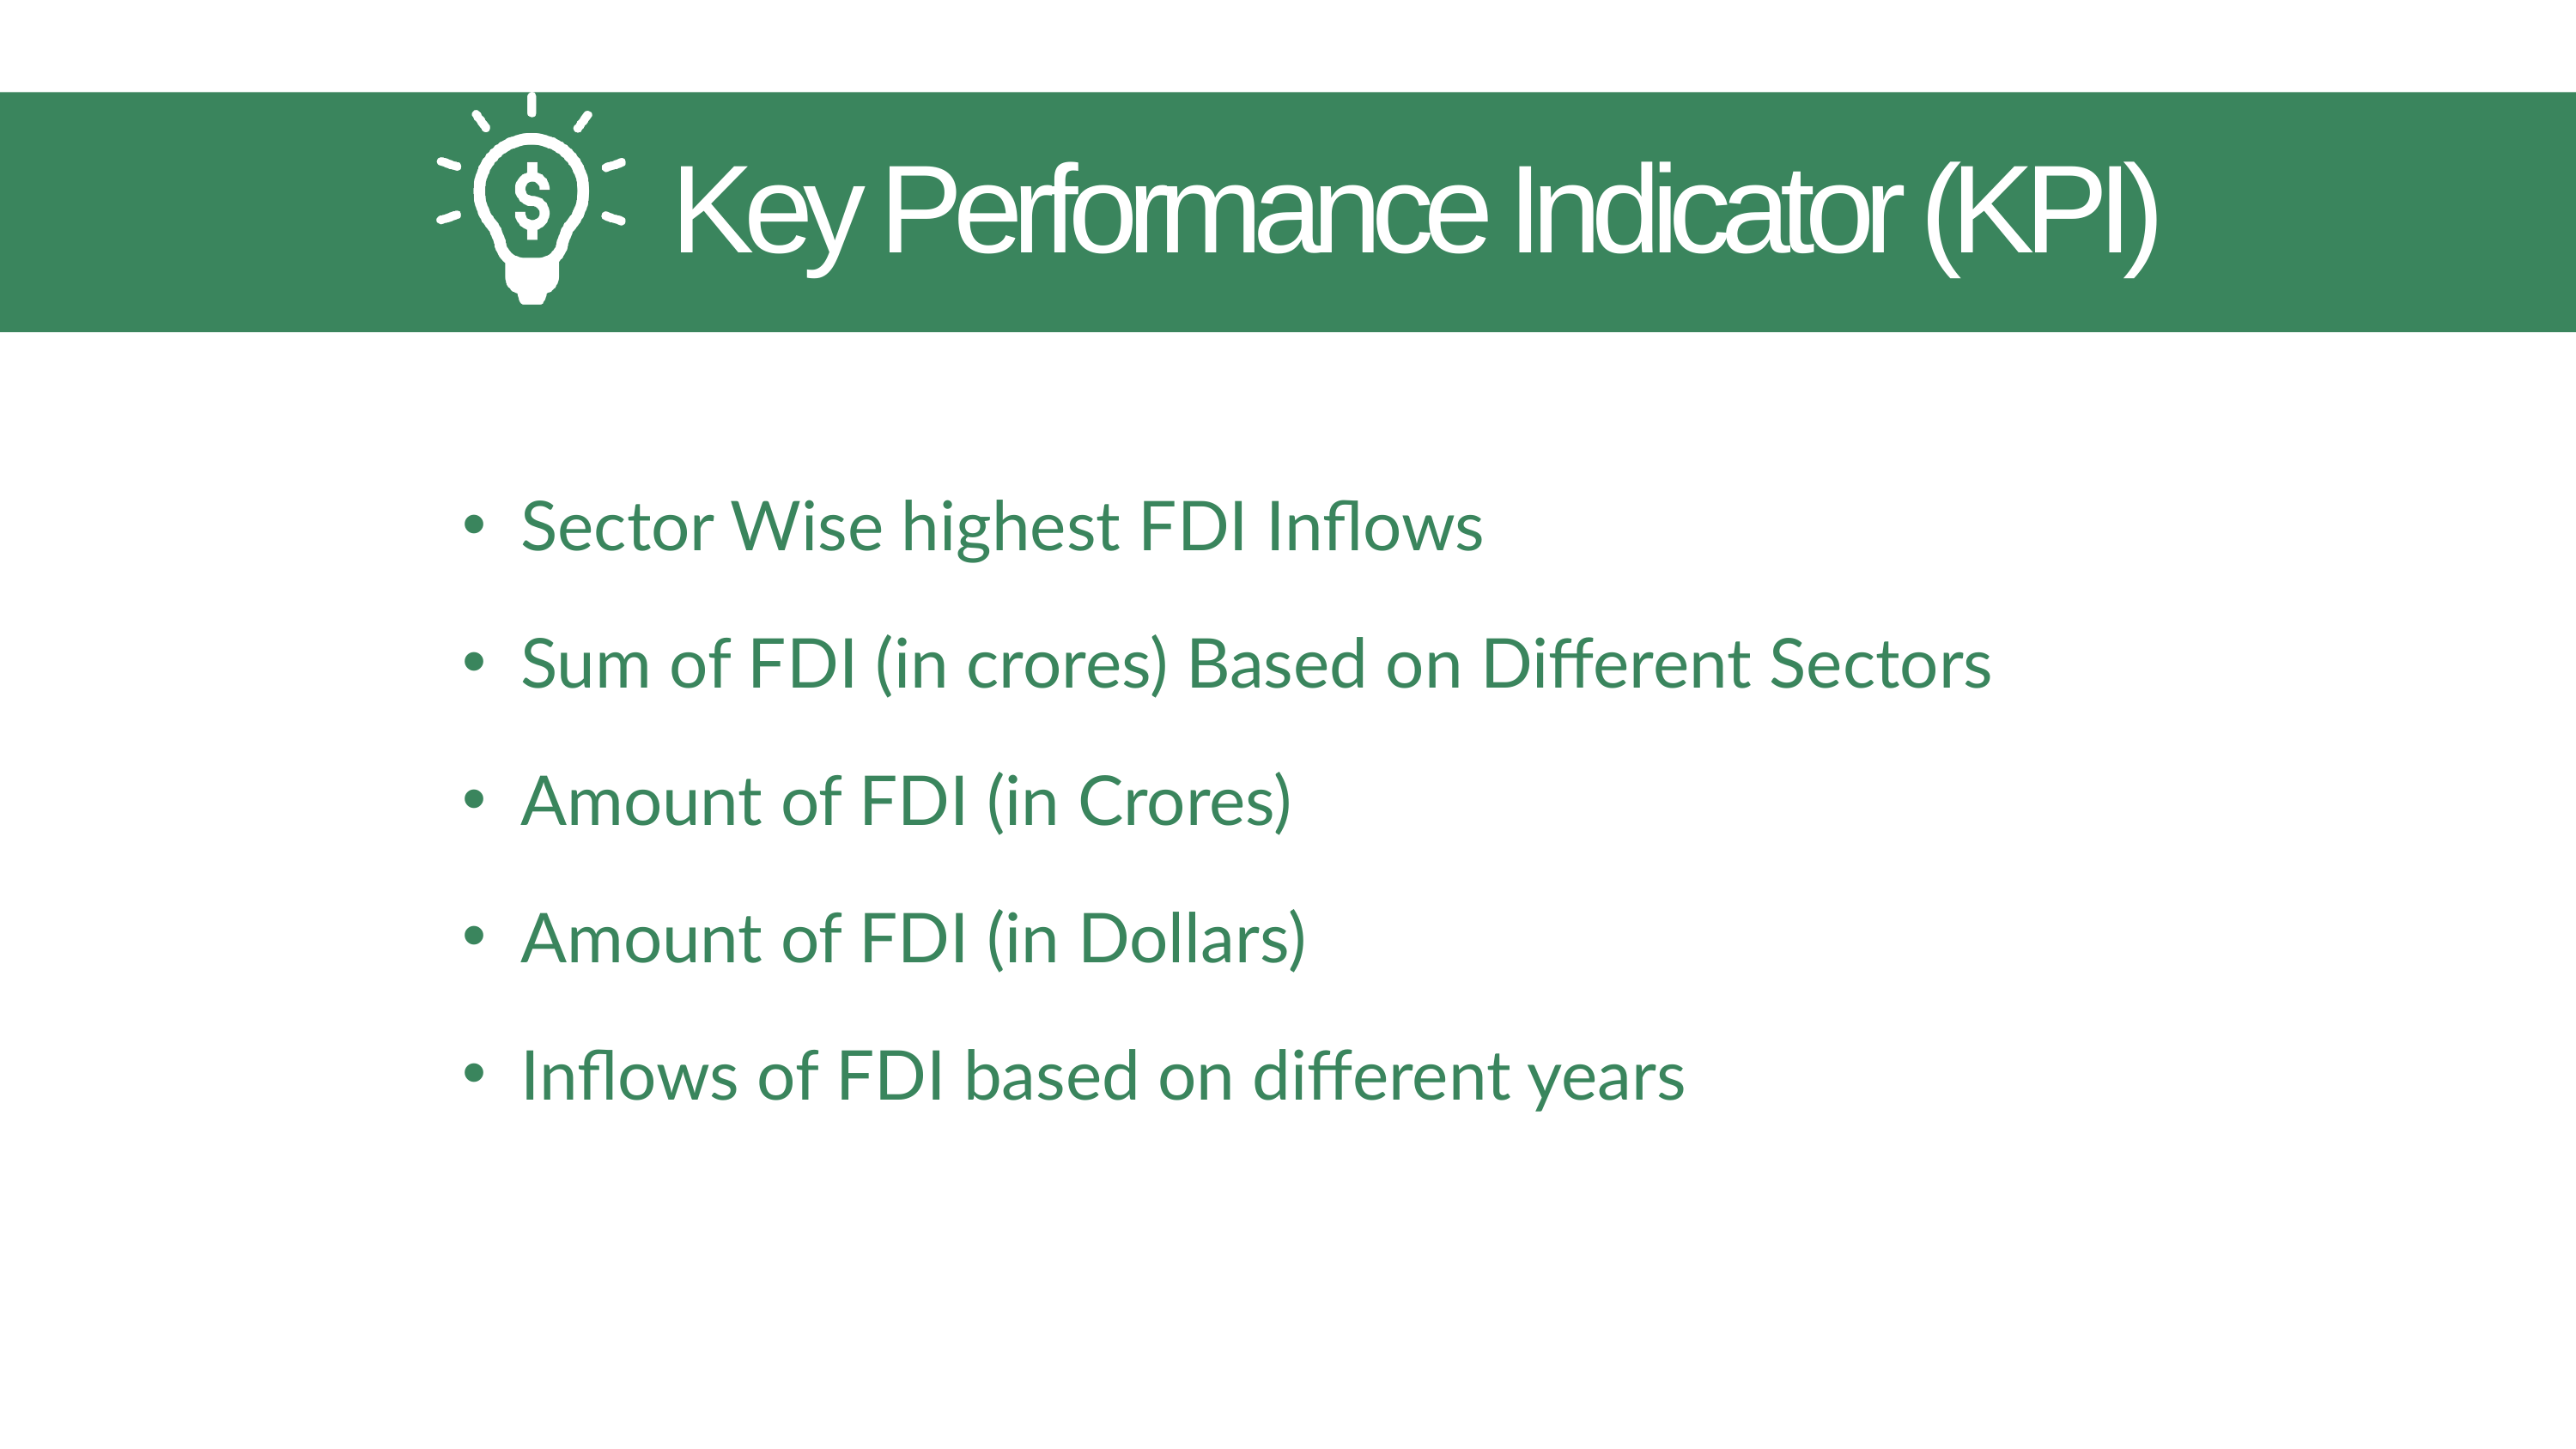

Key Performance Indicator (KPI)

Sector Wise highest FDI Inflows

Sum of FDI (in crores) Based on Different Sectors

Amount of FDI (in Crores)

Amount of FDI (in Dollars)

Inflows of FDI based on different years